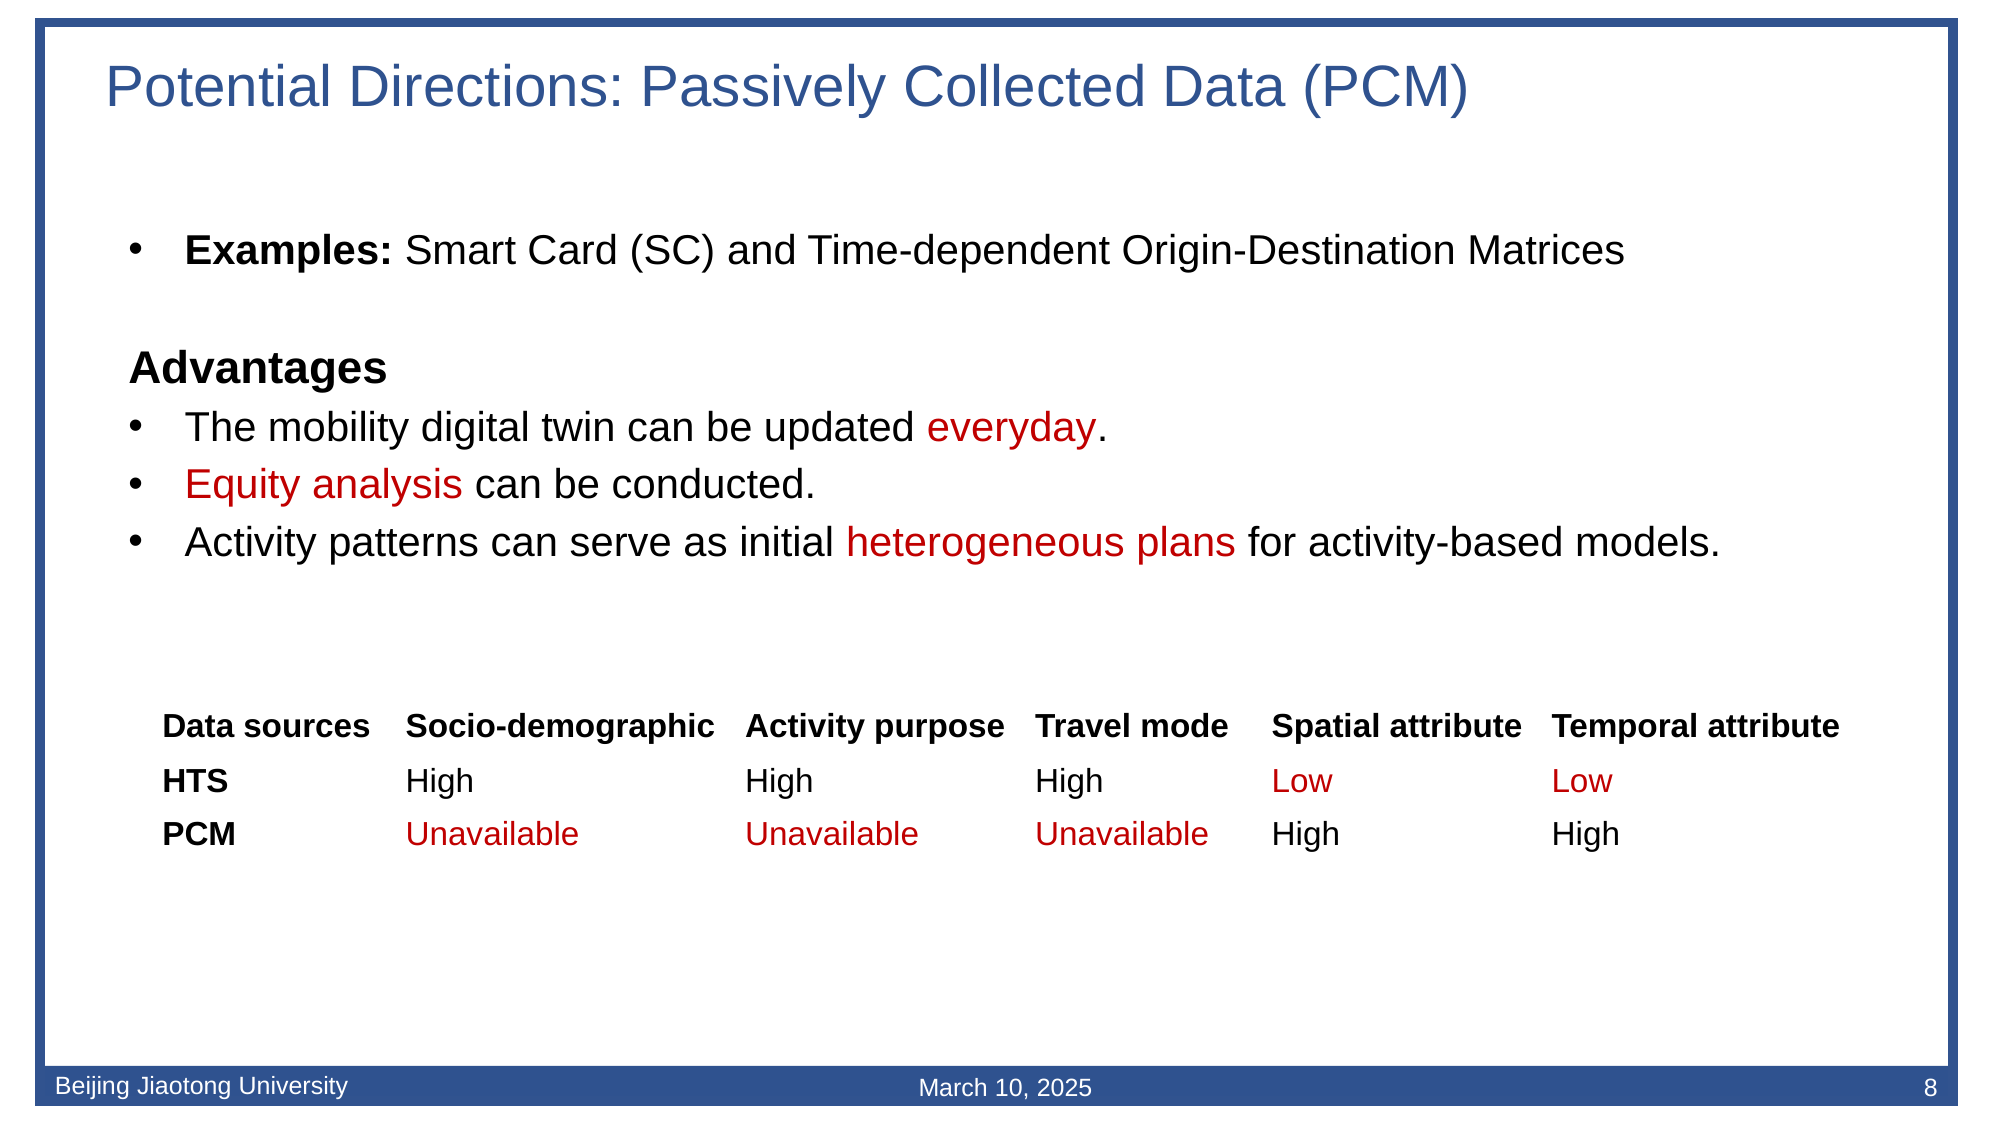

Potential Directions: Passively Collected Data (PCM)
Examples: Smart Card (SC) and Time-dependent Origin-Destination Matrices

Advantages
The mobility digital twin can be updated everyday.
Equity analysis can be conducted.
Activity patterns can serve as initial heterogeneous plans for activity-based models.
| Data sources | Socio-demographic | Activity purpose | Travel mode | Spatial attribute | Temporal attribute |
| --- | --- | --- | --- | --- | --- |
| HTS | High | High | High | Low | Low |
| PCM | Unavailable | Unavailable | Unavailable | High | High |
8